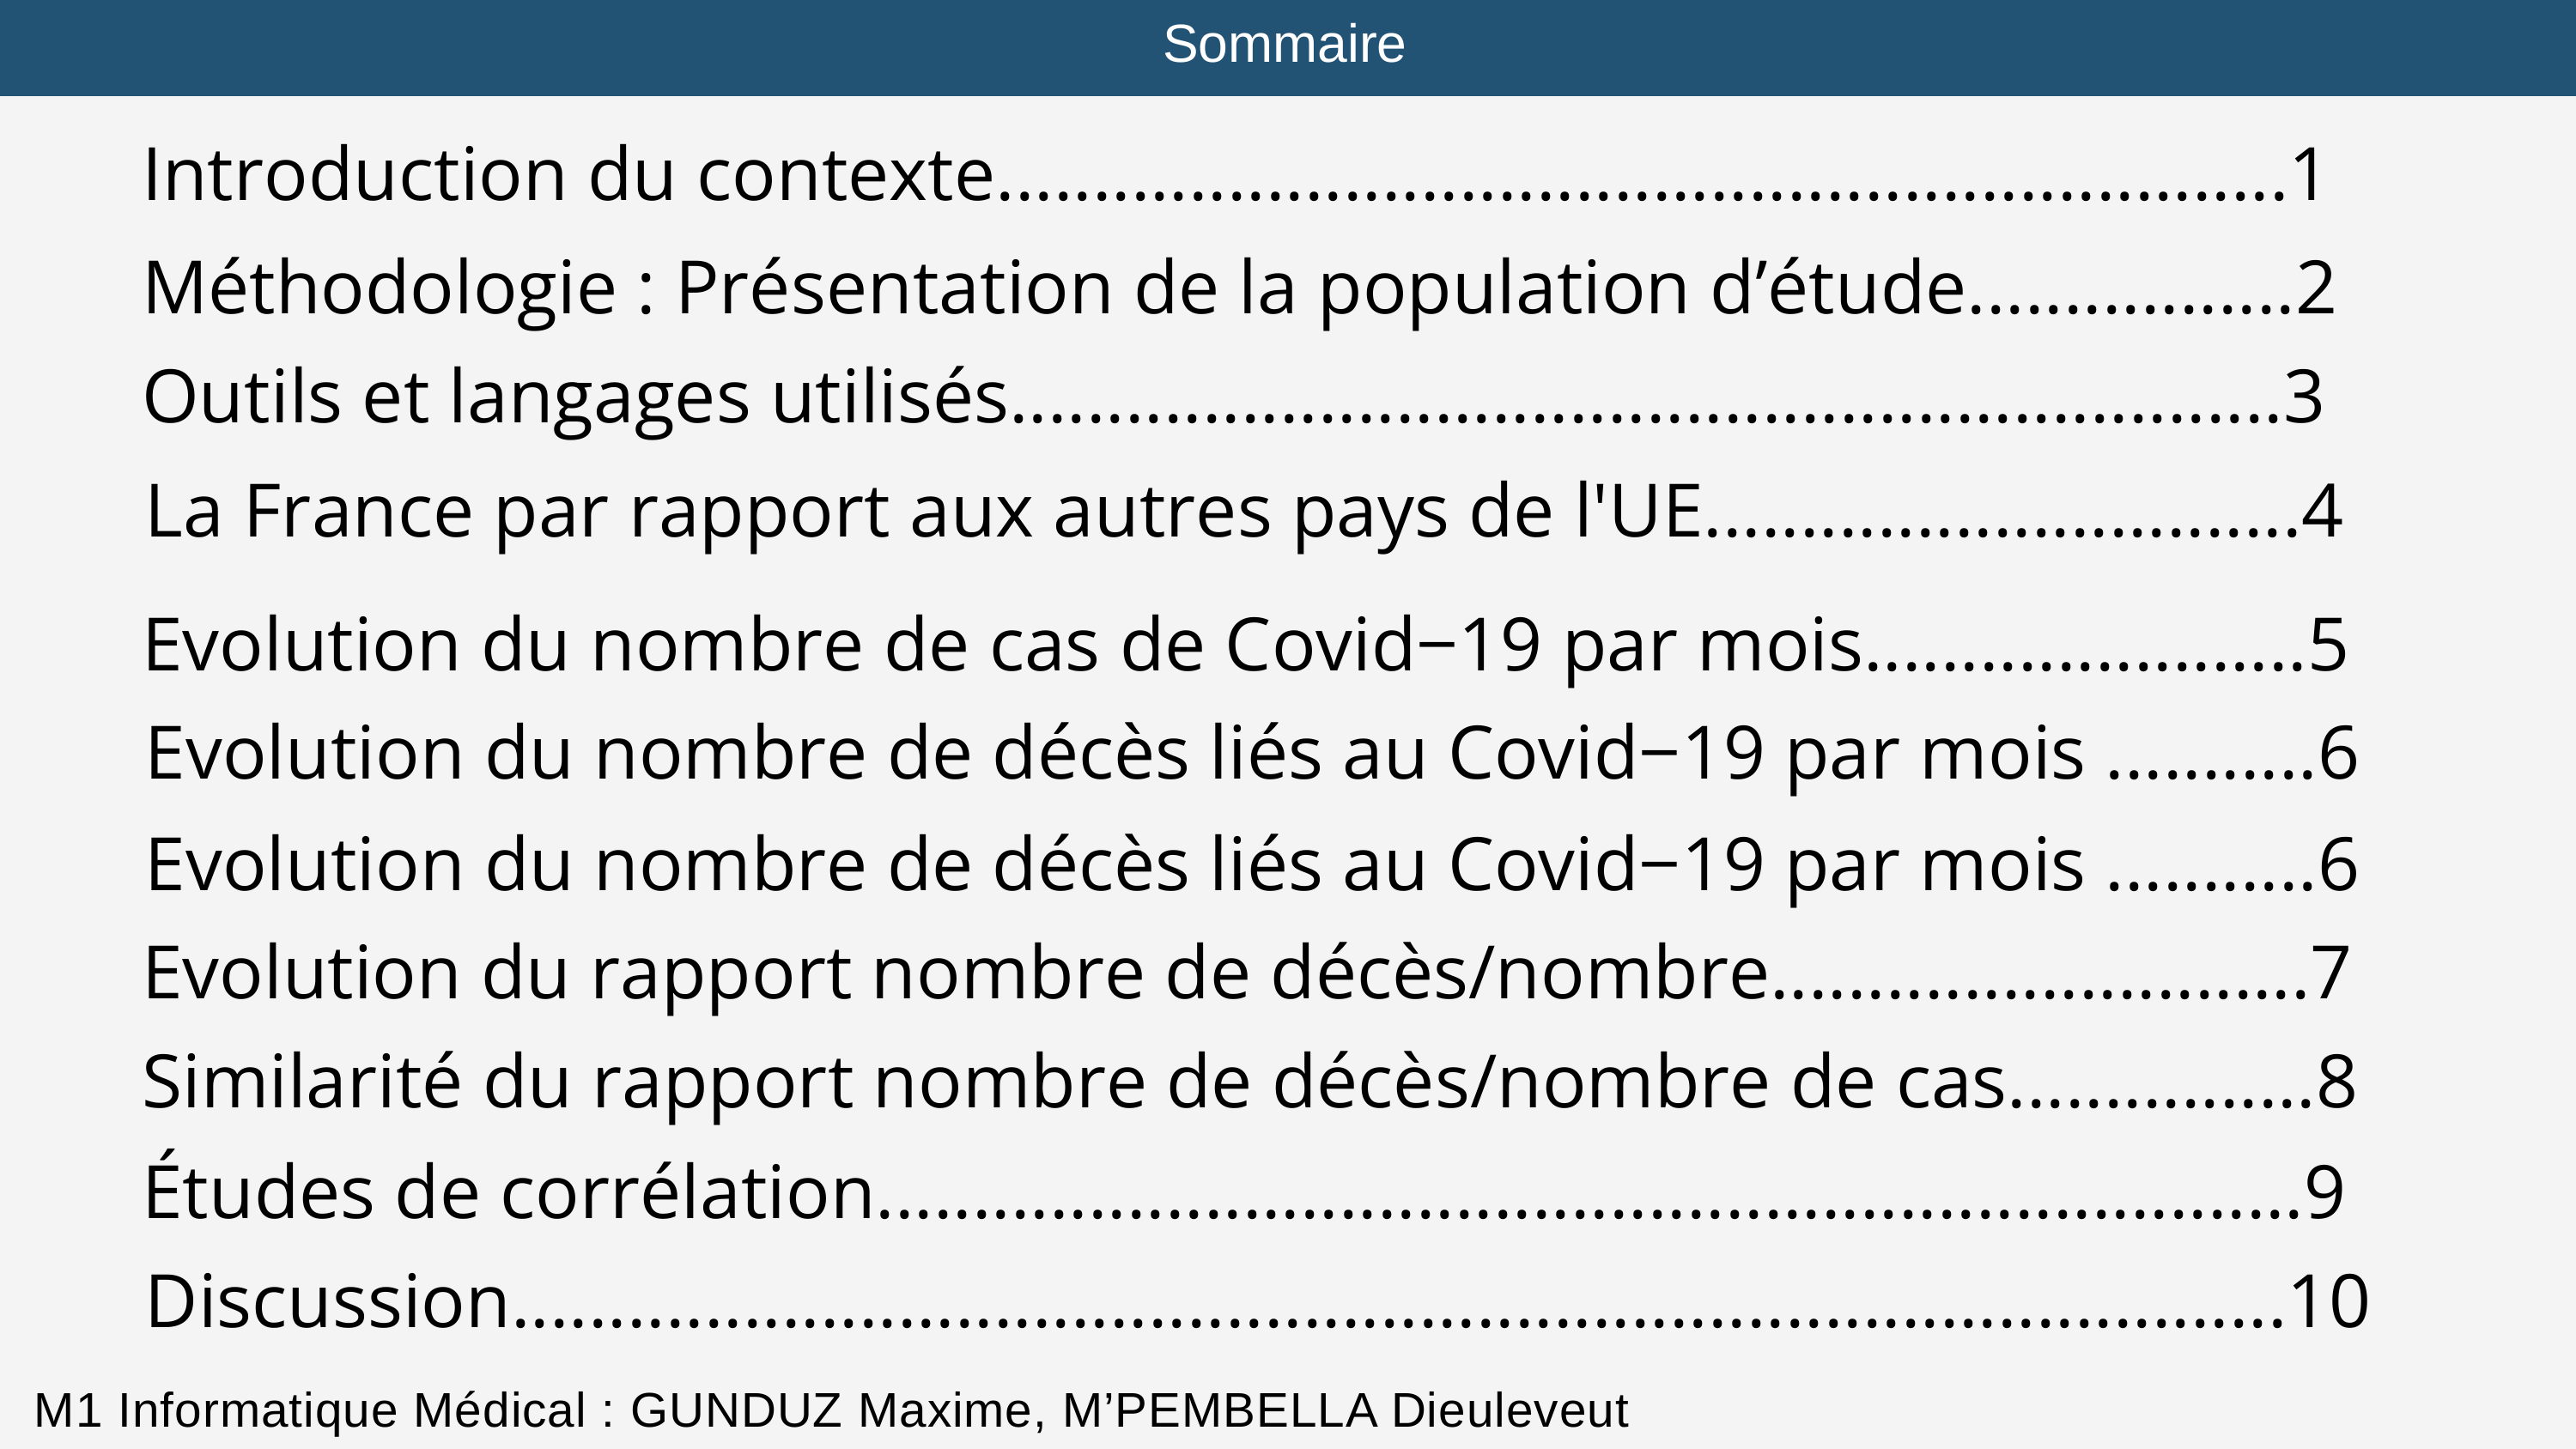

Sommaire
Introduction du contexte...................................................................1
Méthodologie : Présentation de la population d’étude.................2
Outils et langages utilisés..................................................................3
La France par rapport aux autres pays de l'UE...............................4
Evolution du nombre de cas de Covid−19 par mois.......................5
Evolution du nombre de décès liés au Covid−19 par mois ...........6
Evolution du nombre de décès liés au Covid−19 par mois ...........6
Evolution du rapport nombre de décès/nombre............................7
Similarité du rapport nombre de décès/nombre de cas................8
Études de corrélation..........................................................................9
Discussion............................................................................................10
M1 Informatique Médical : GUNDUZ Maxime, M’PEMBELLA Dieuleveut